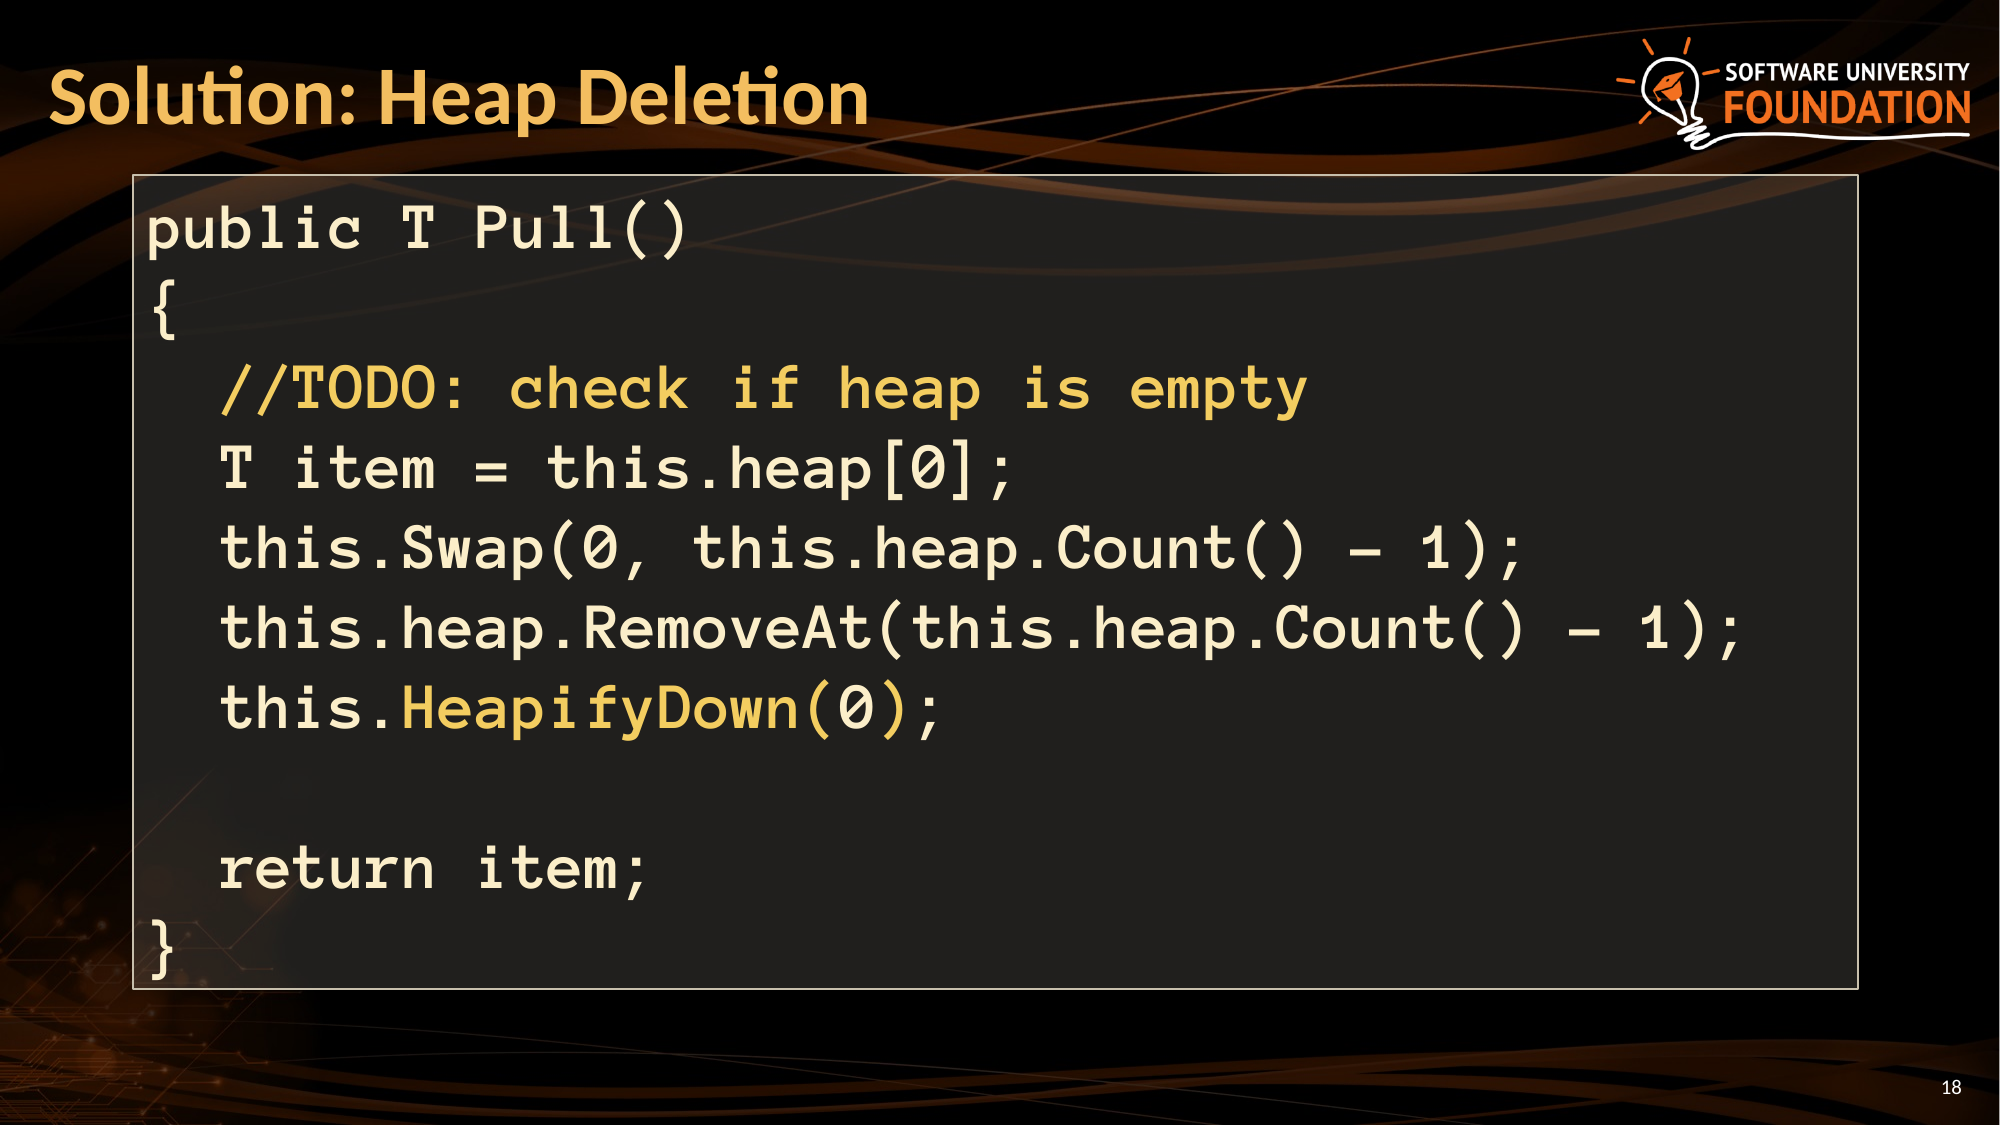

# Solution: Heap Deletion
public T Pull()
{
  //TODO: check if heap is empty
  T item = this.heap[0];
  this.Swap(0, this.heap.Count() - 1);
  this.heap.RemoveAt(this.heap.Count() - 1);
  this.HeapifyDown(0);

  return item;
}
18